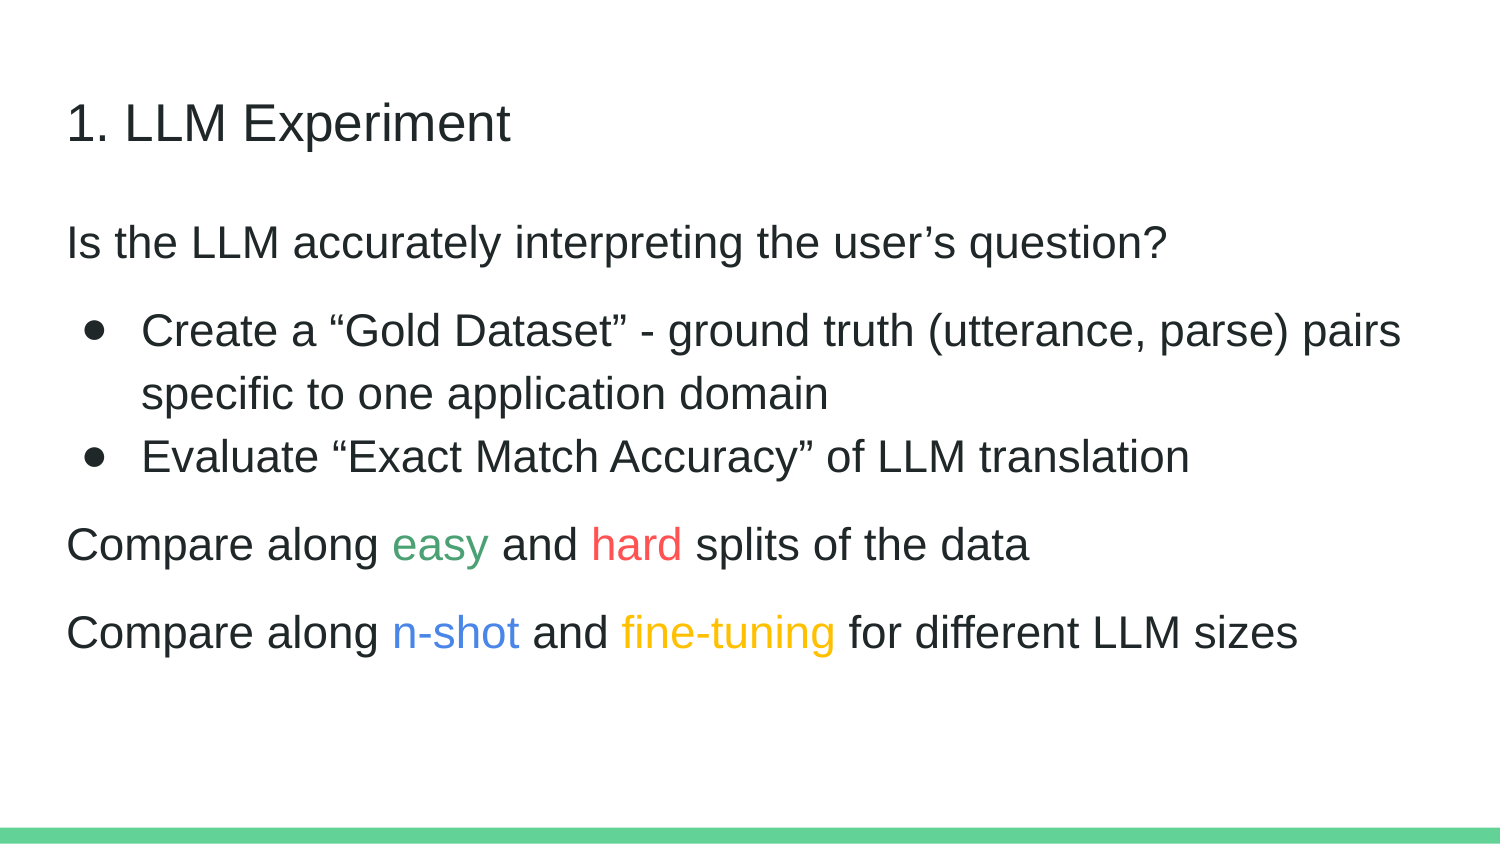

# 1. LLM Experiment

Is the LLM accurately interpreting the user’s question?
Create a “Gold Dataset” - ground truth (utterance, parse) pairs specific to one application domain
Evaluate “Exact Match Accuracy” of LLM translation
Compare along easy and hard splits of the data
Compare along n-shot and fine-tuning for different LLM sizes